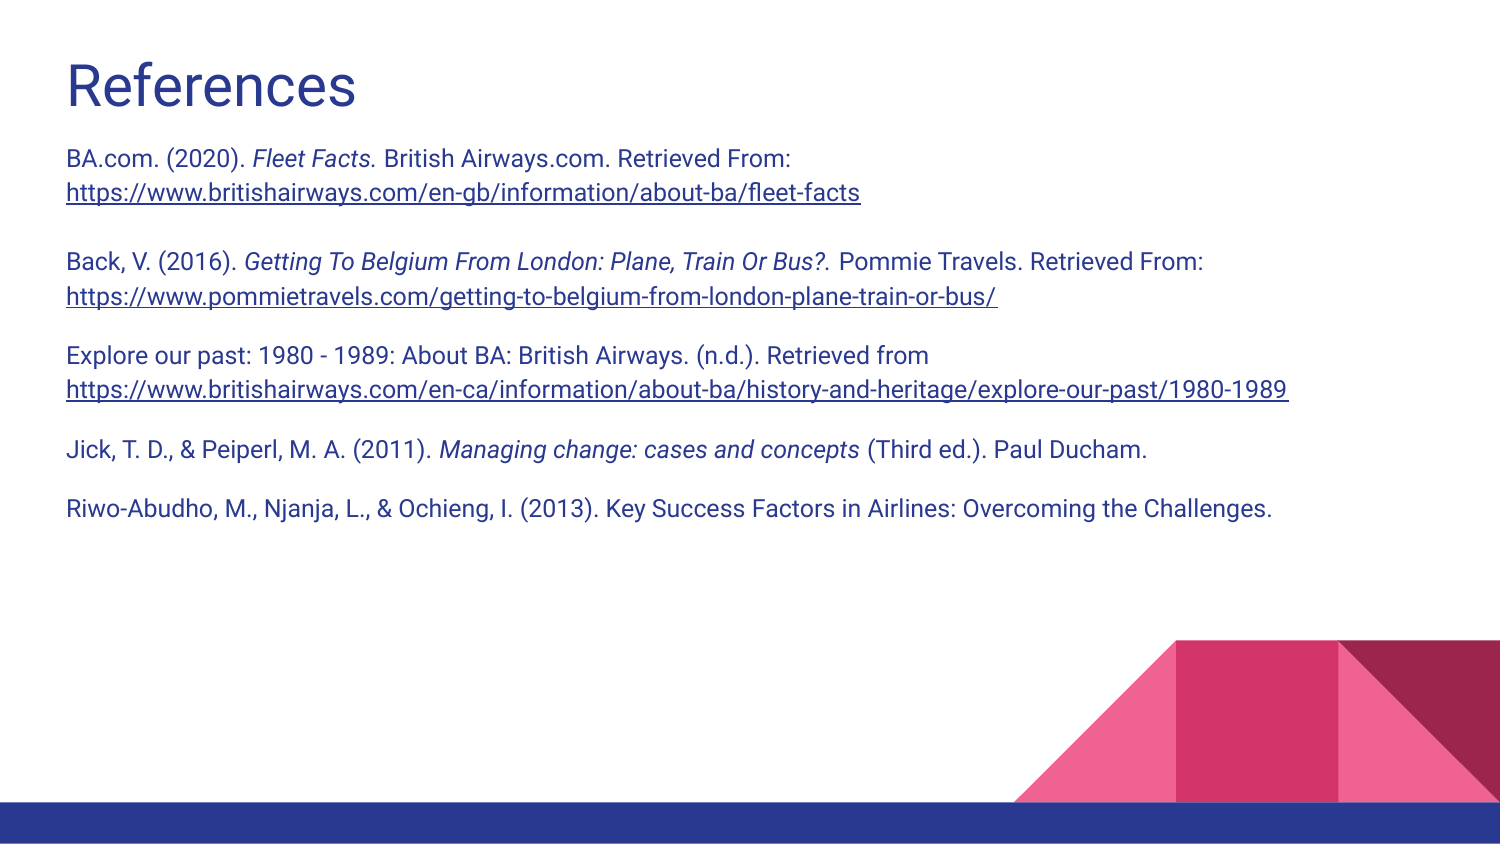

# References
BA.com. (2020). Fleet Facts. British Airways.com. Retrieved From: https://www.britishairways.com/en-gb/information/about-ba/fleet-facts

Back, V. (2016). Getting To Belgium From London: Plane, Train Or Bus?. Pommie Travels. Retrieved From:                         https://www.pommietravels.com/getting-to-belgium-from-london-plane-train-or-bus/
Explore our past: 1980 - 1989: About BA: British Airways. (n.d.). Retrieved from https://www.britishairways.com/en-ca/information/about-ba/history-and-heritage/explore-our-past/1980-1989
Jick, T. D., & Peiperl, M. A. (2011). Managing change: cases and concepts (Third ed.). Paul Ducham.
Riwo-Abudho, M., Njanja, L., & Ochieng, I. (2013). Key Success Factors in Airlines: Overcoming the Challenges.